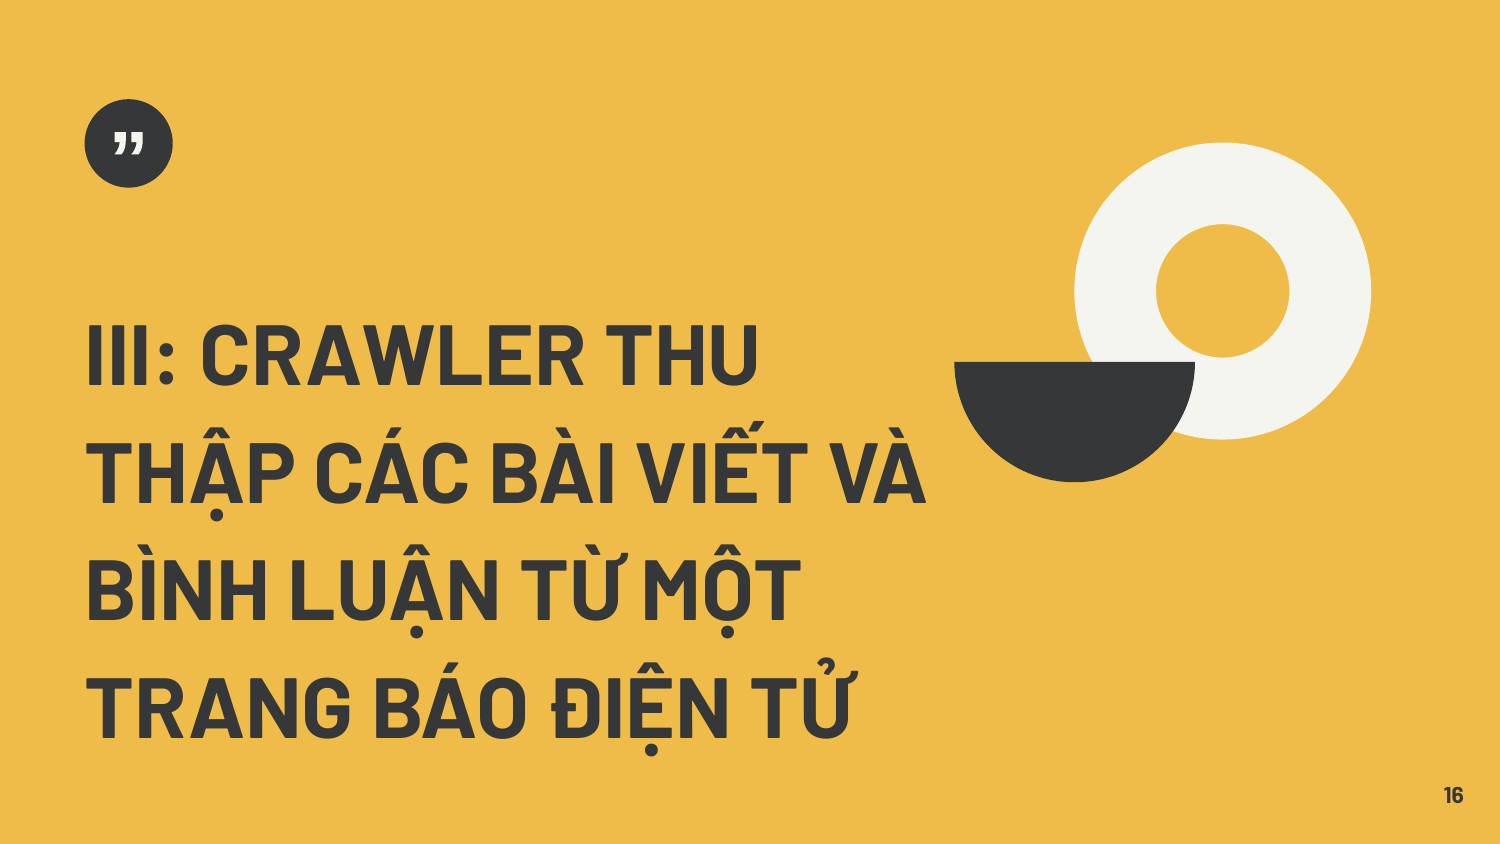

III: CRAWLER THU THẬP CÁC BÀI VIẾT VÀ BÌNH LUẬN TỪ MỘT TRANG BÁO ĐIỆN TỬ
16